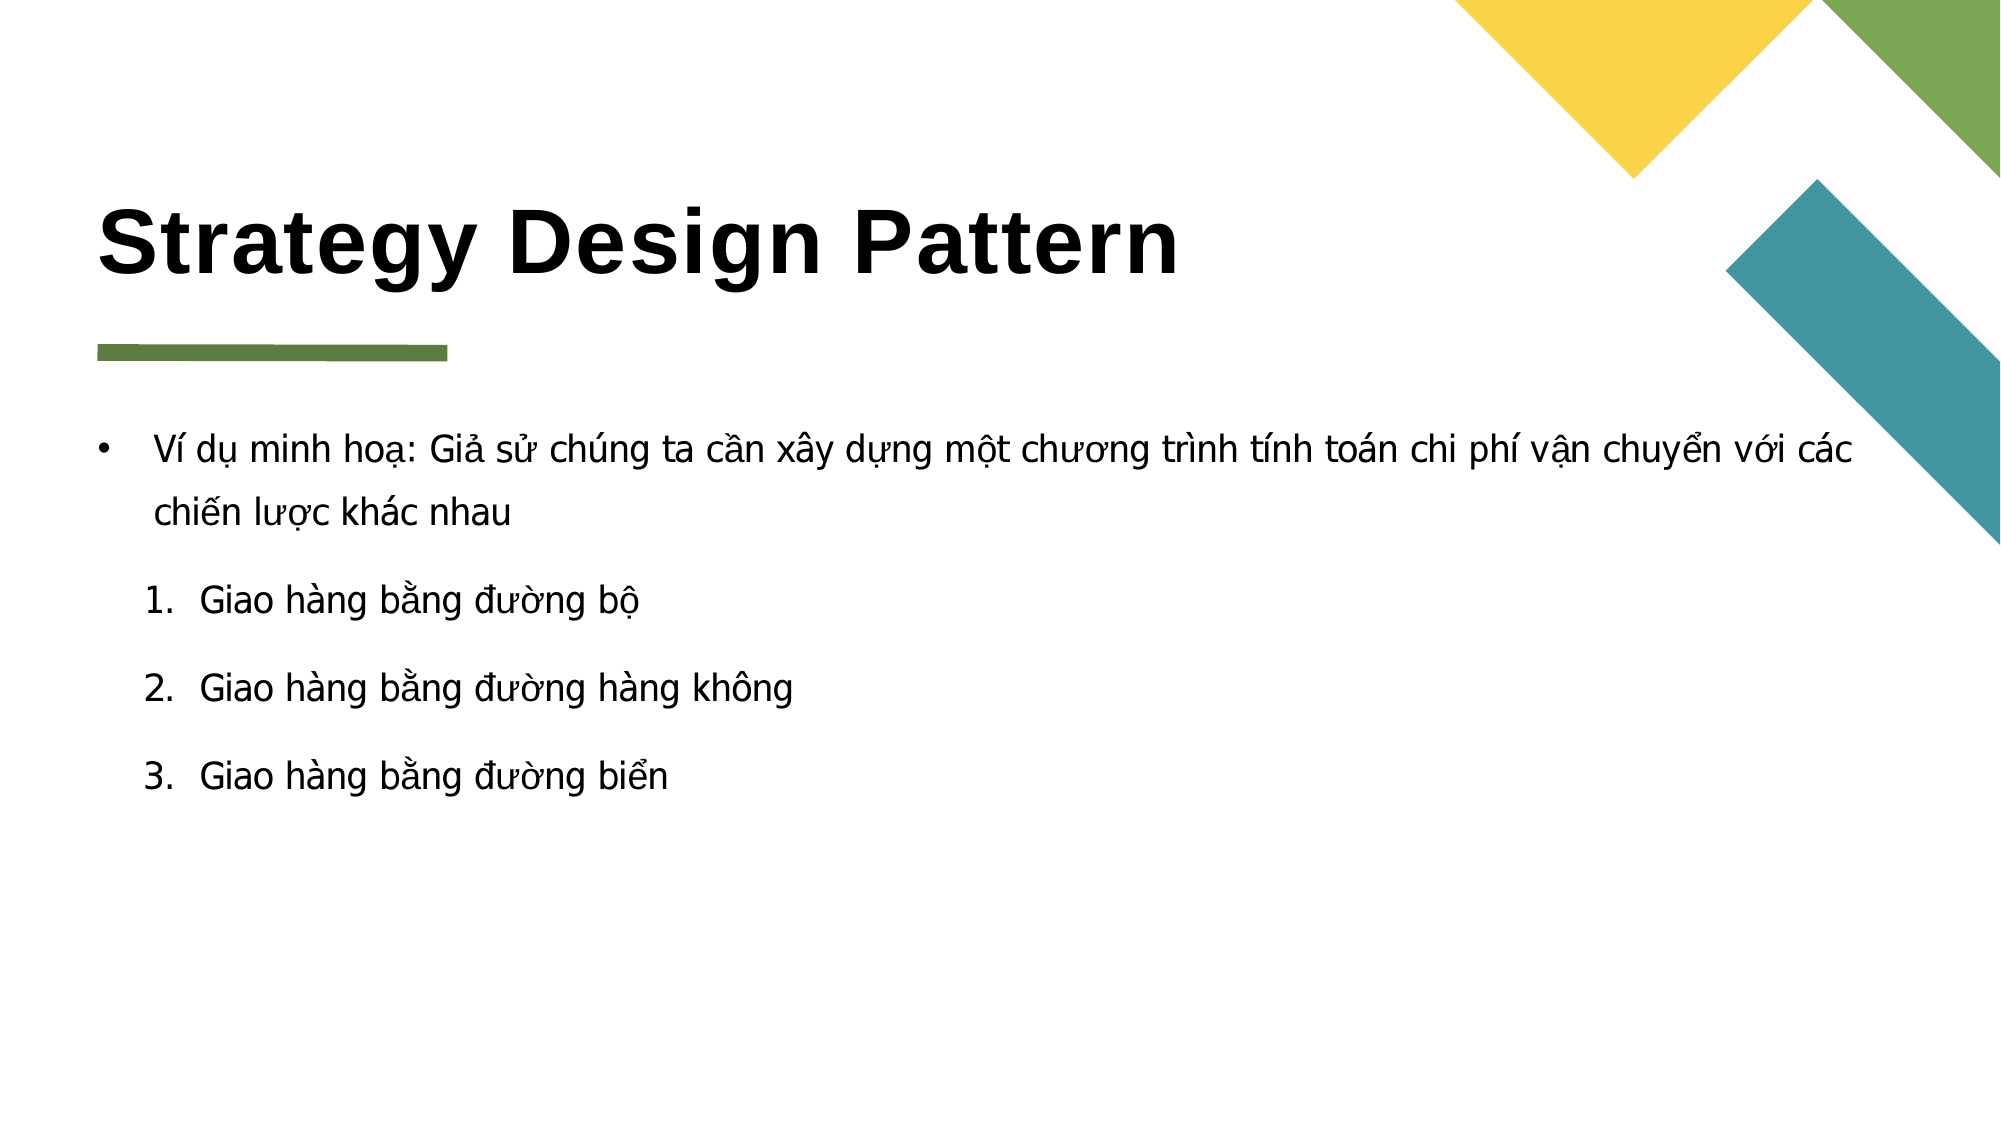

# Strategy Design Pattern
Ví dụ minh hoạ: Giả sử chúng ta cần xây dựng một chương trình tính toán chi phí vận chuyển với các chiến lược khác nhau
Giao hàng bằng đường bộ
Giao hàng bằng đường hàng không
Giao hàng bằng đường biển